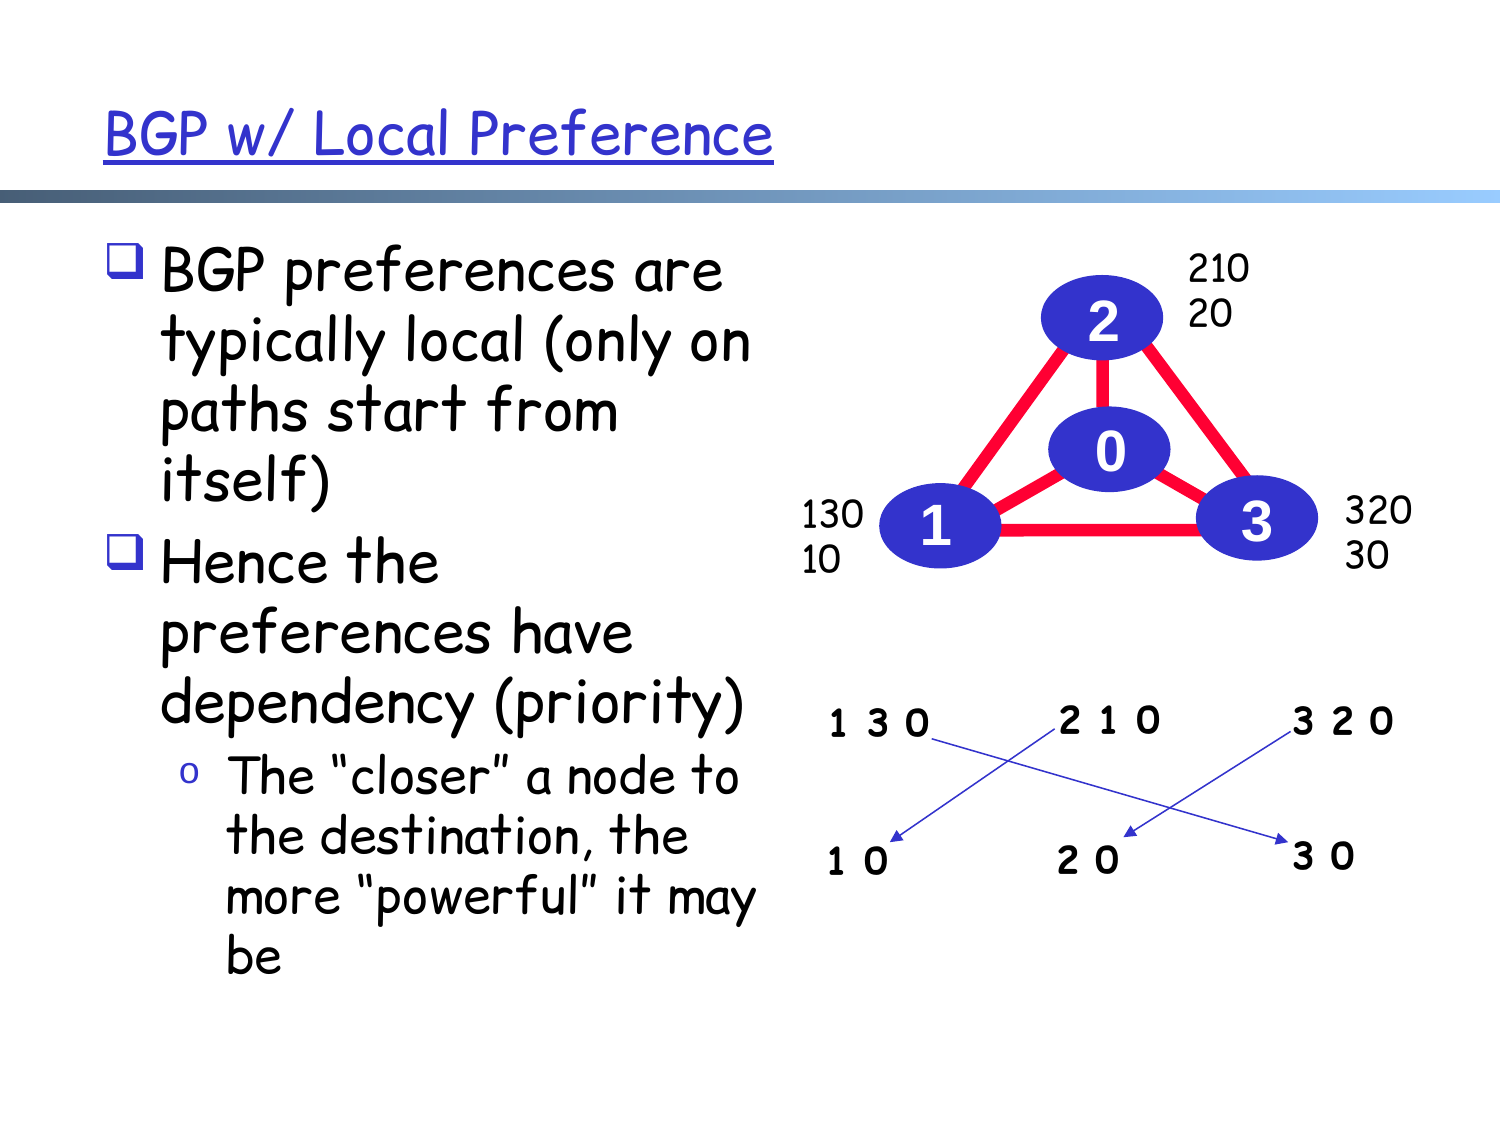

# BGP w/ Local Preference
BGP preferences are typically local (only on paths start from itself)
Hence the preferences have dependency (priority)
The “closer” a node to the destination, the more “powerful” it may be
210
20
2

0

3

1

320
30
130
10
2 1 0
3 2 0
1 3 0
3 0
2 0
1 0